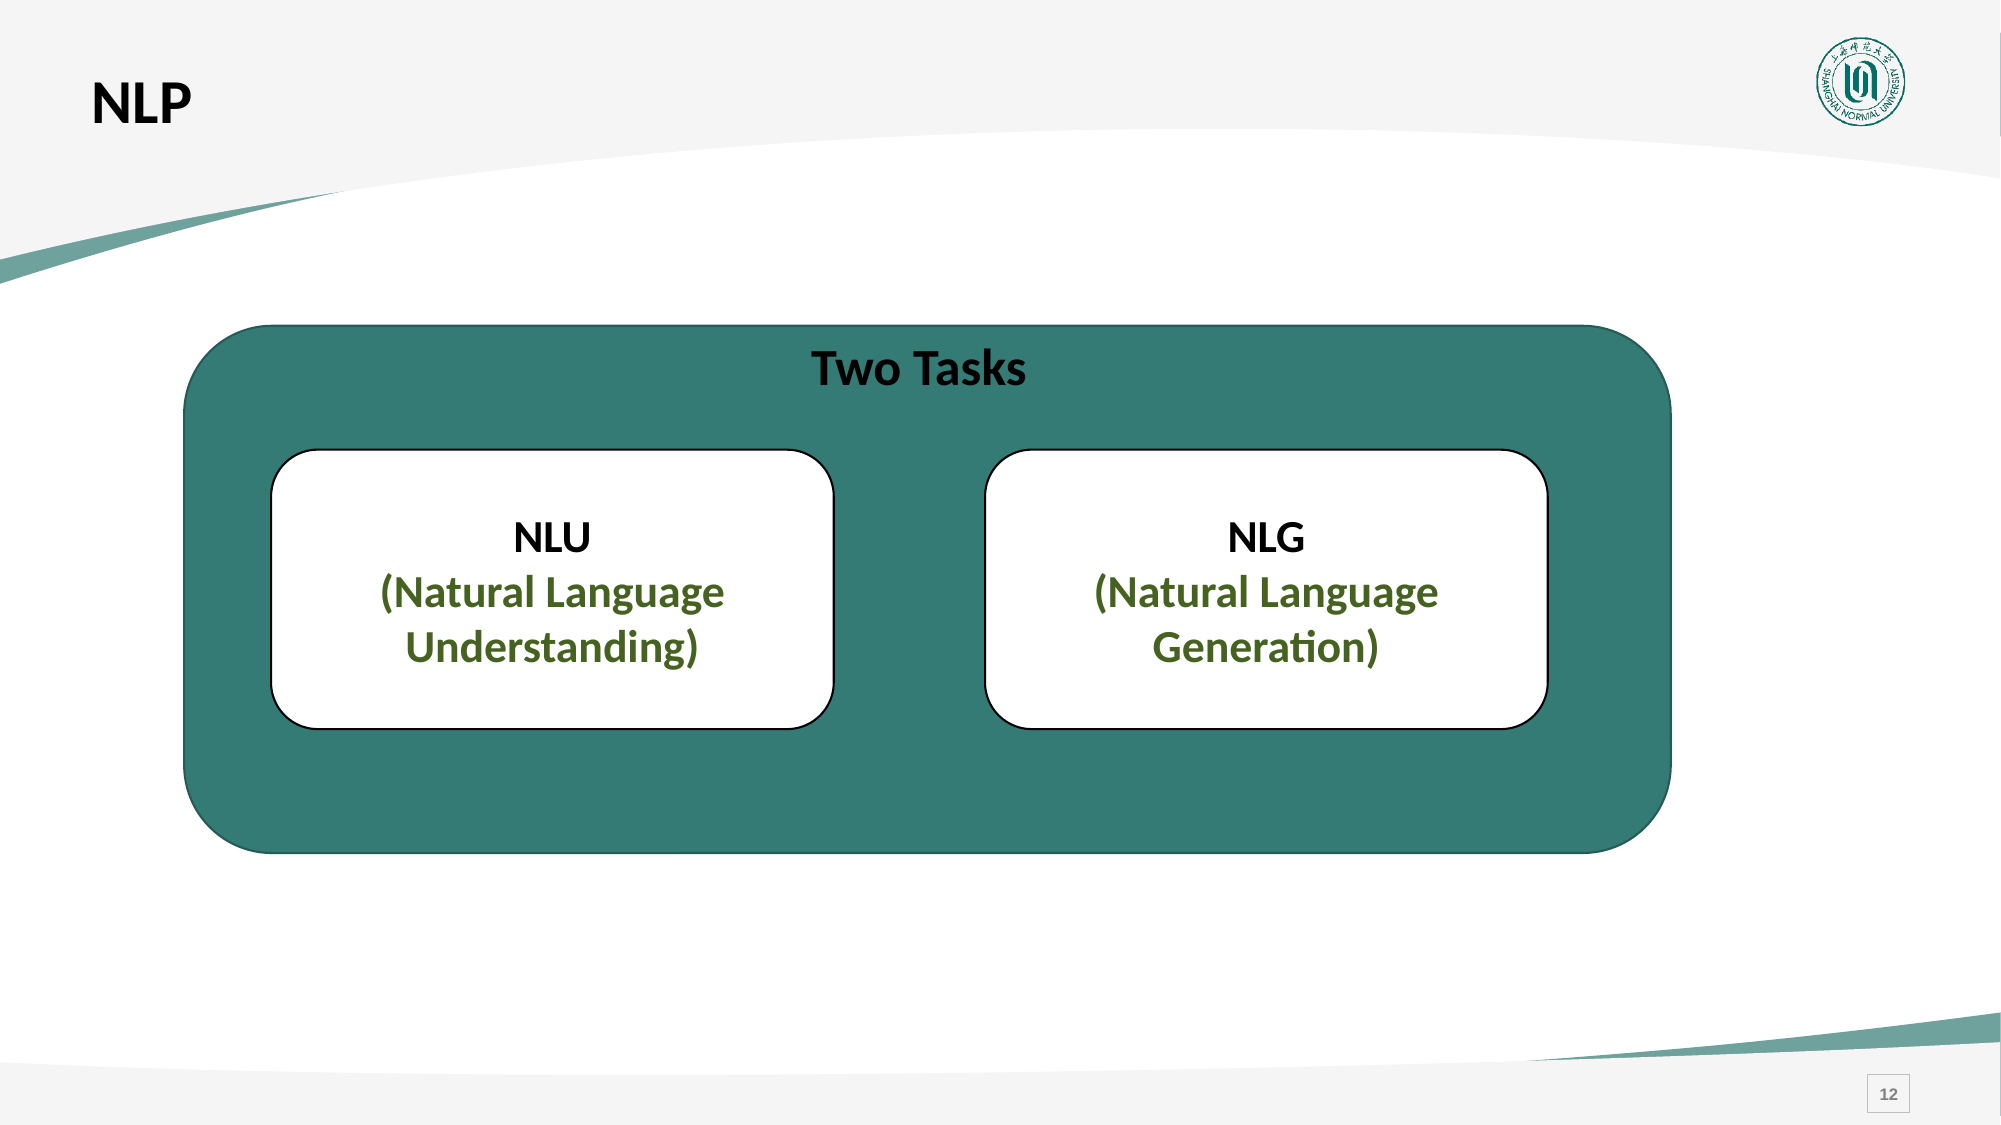

# NLP

Two Tasks
NLU
(Natural Language Understanding)
NLG
(Natural Language Generation)